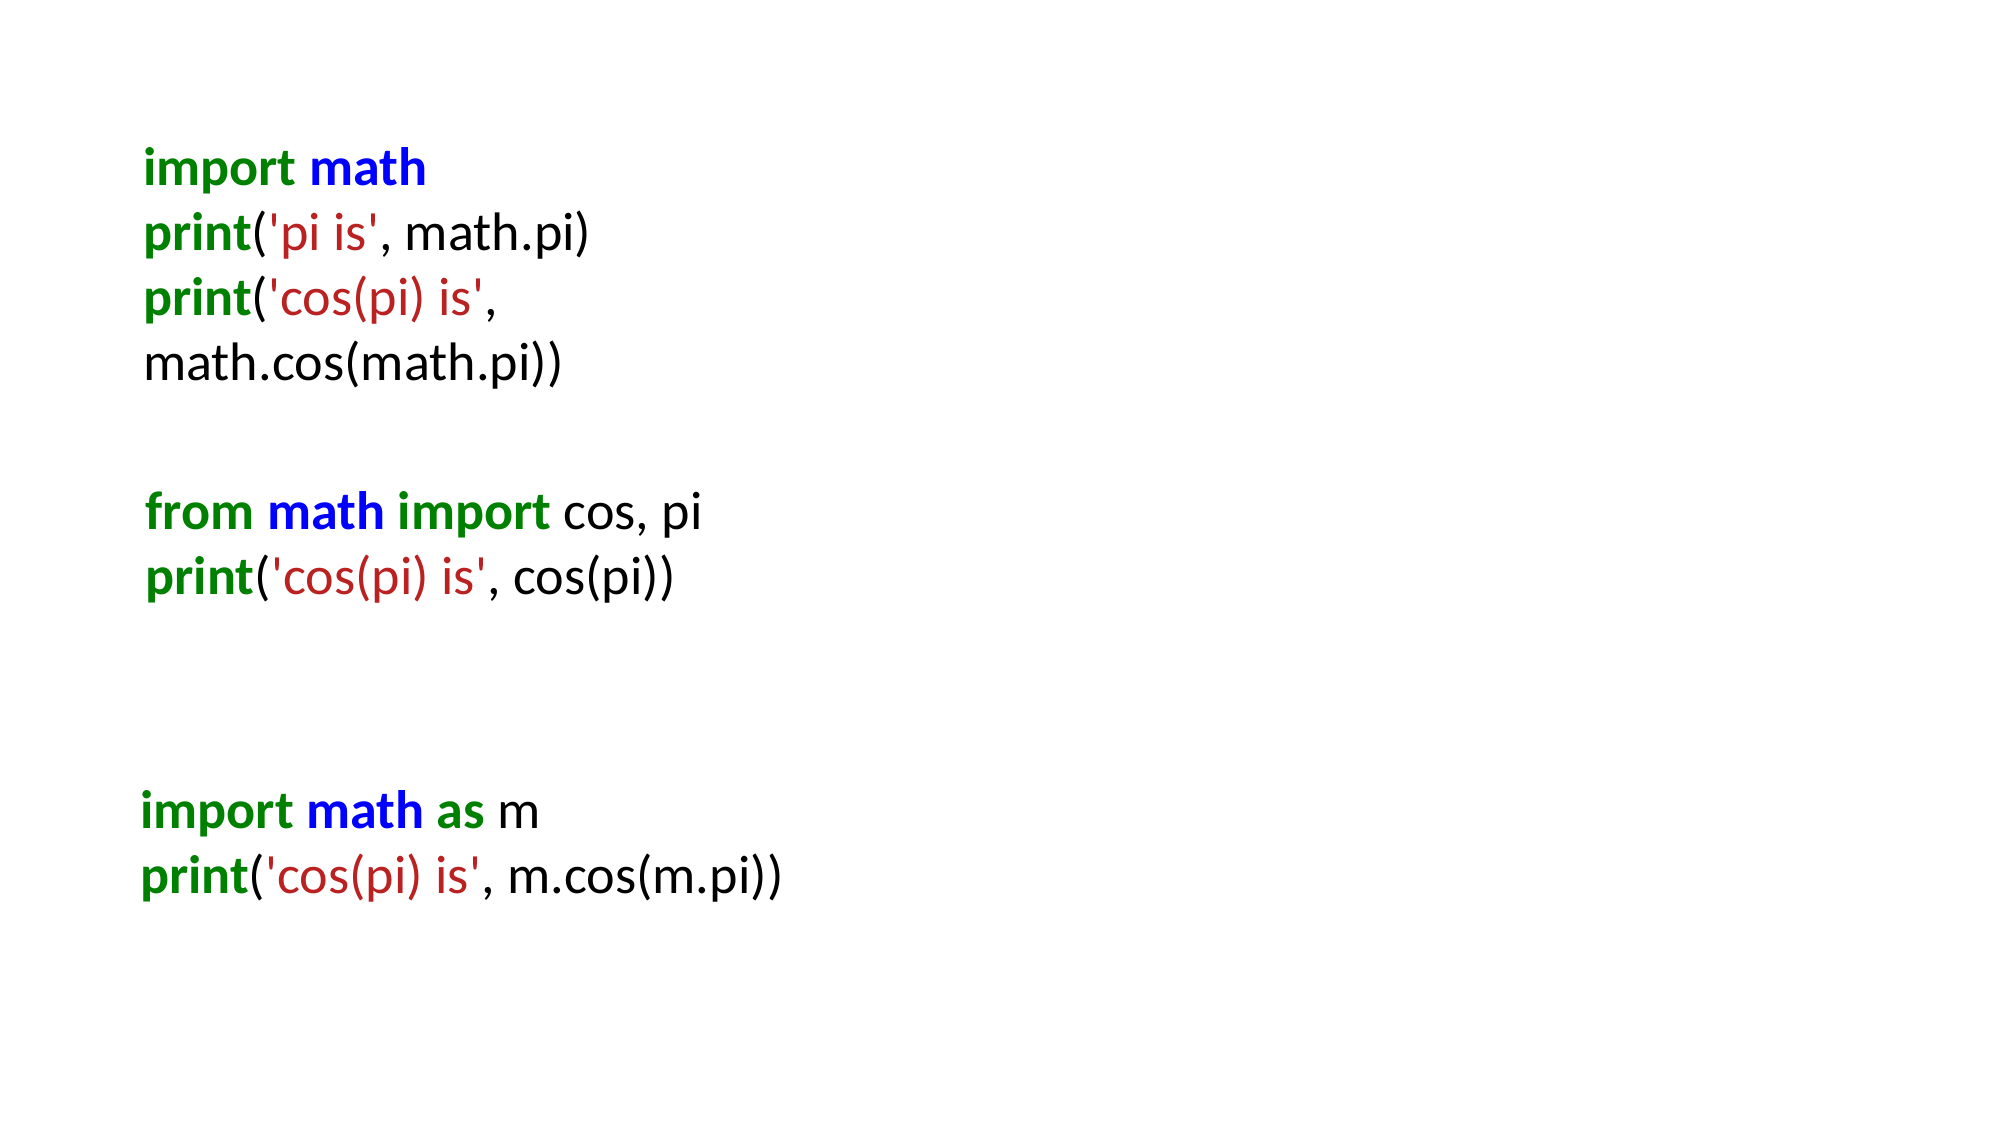

import math
print('pi is', math.pi)
print('cos(pi) is', math.cos(math.pi))
from math import cos, pi
print('cos(pi) is', cos(pi))
import math as m
print('cos(pi) is', m.cos(m.pi))